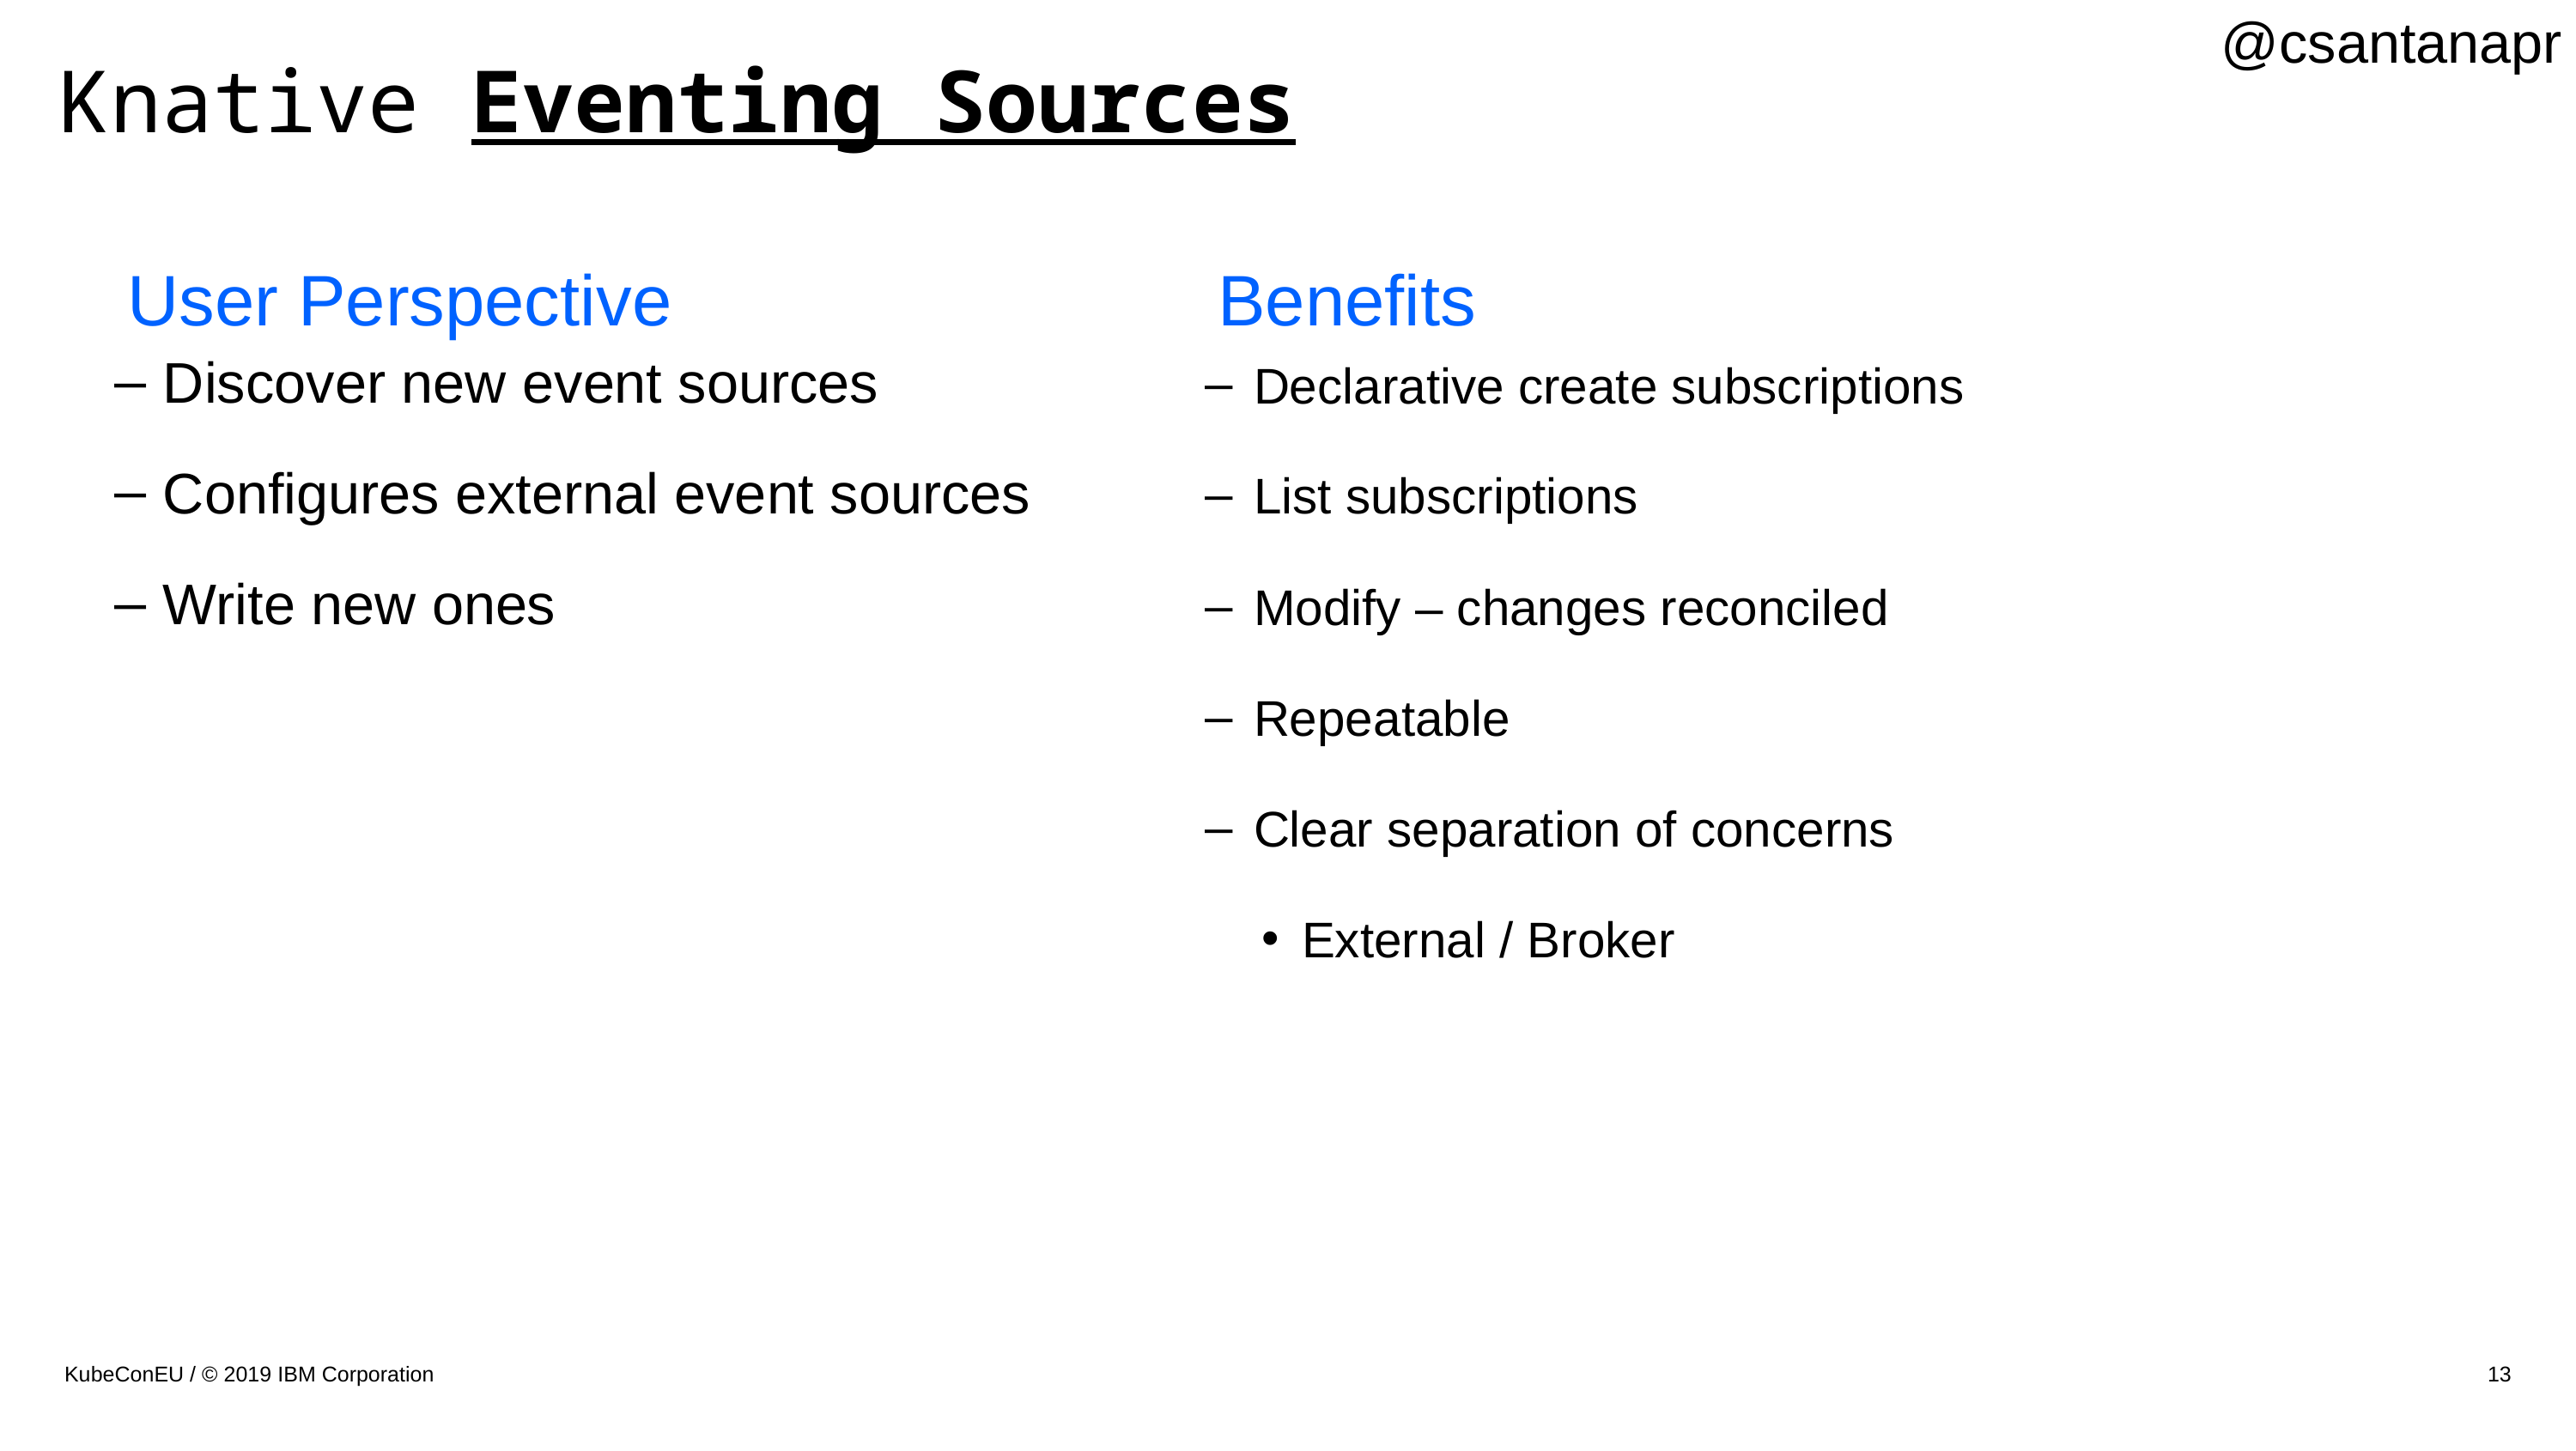

@csantanapr
# Knative Eventing Sources
User Perspective
Benefits
Declarative create subscriptions
List subscriptions
Modify – changes reconciled
Repeatable
Clear separation of concerns
External / Broker
Discover new event sources
Configures external event sources
Write new ones
KubeConEU / © 2019 IBM Corporation
13
KubeConEU / © 2019 IBM Corporation